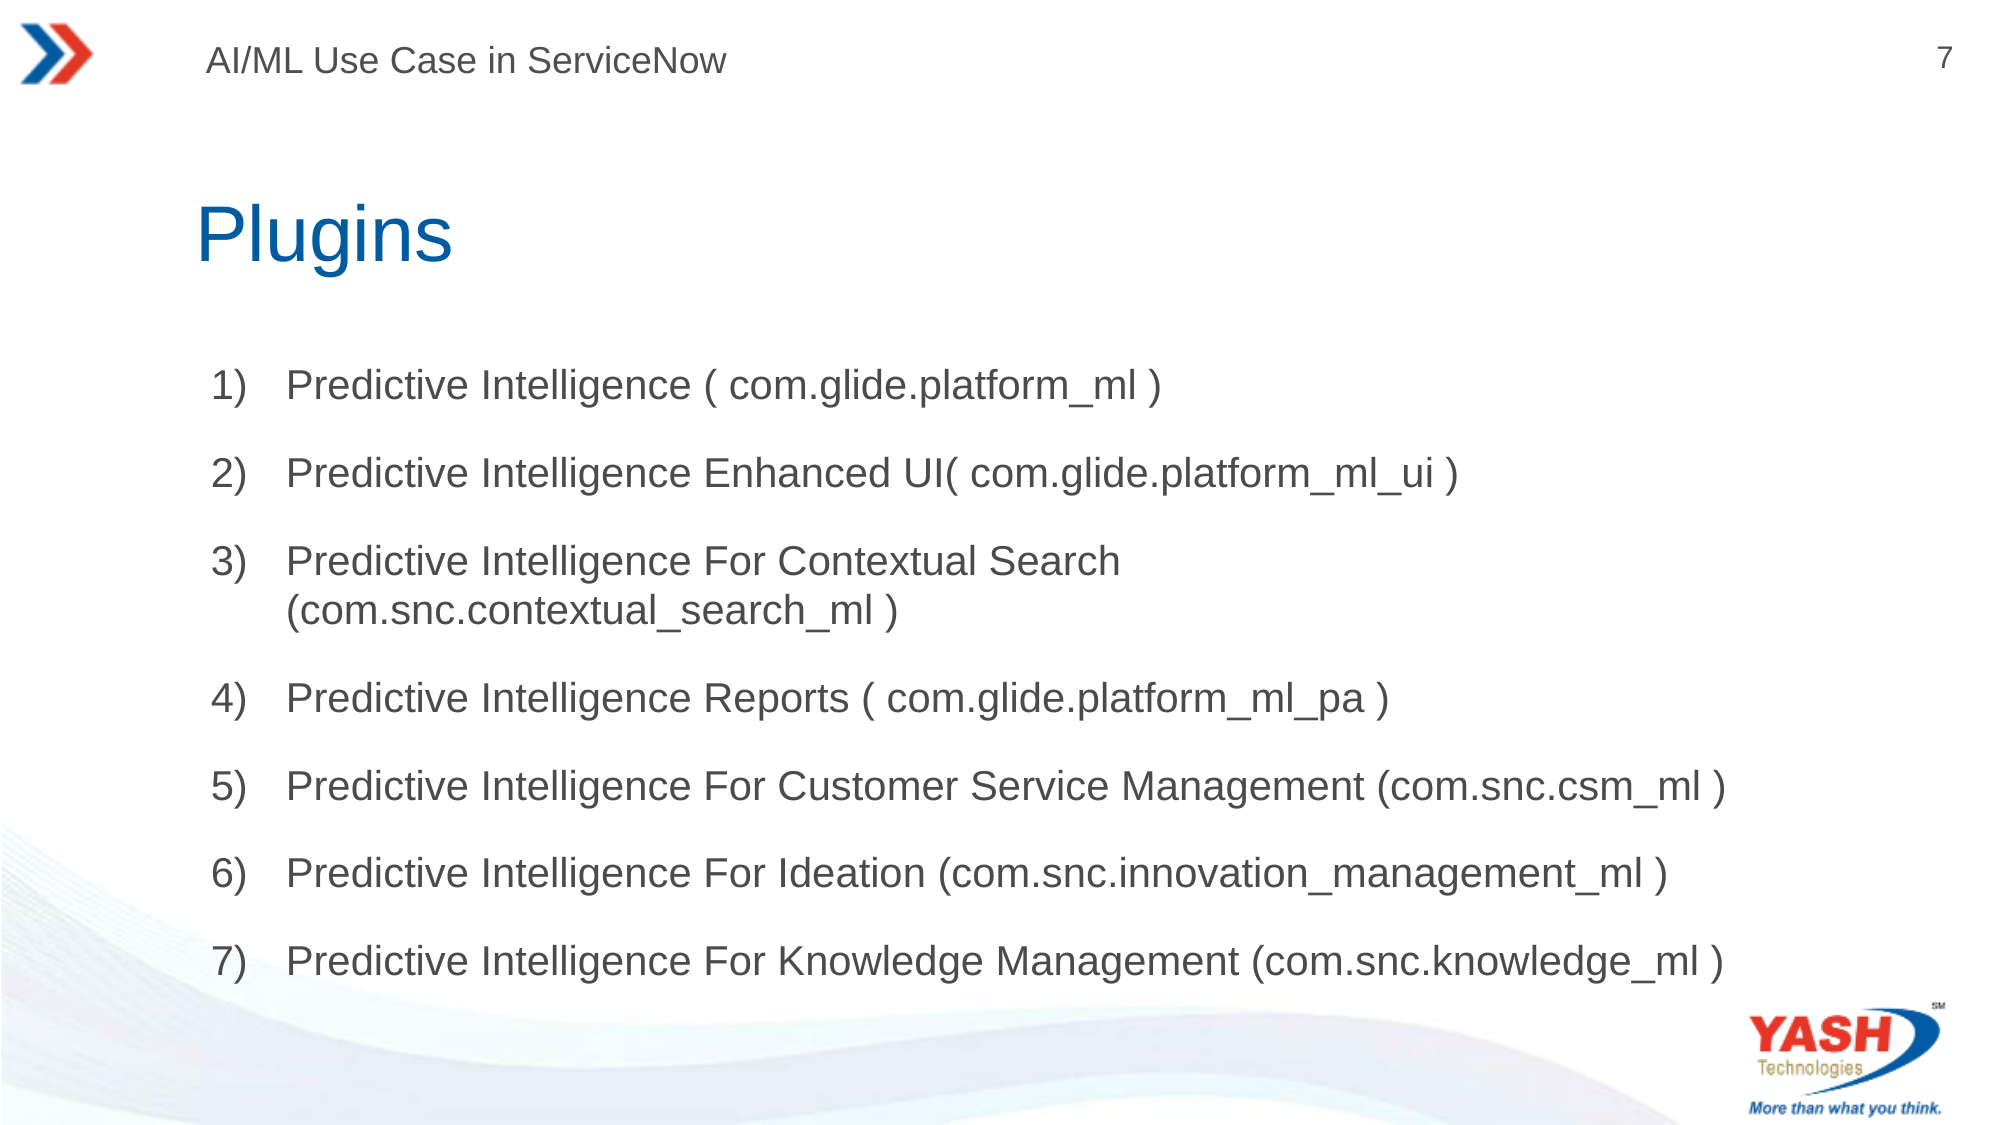

AI/ML Use Case in ServiceNow
# Plugins
Predictive Intelligence ( com.glide.platform_ml )
Predictive Intelligence Enhanced UI( com.glide.platform_ml_ui )
Predictive Intelligence For Contextual Search (com.snc.contextual_search_ml )
Predictive Intelligence Reports ( com.glide.platform_ml_pa )
Predictive Intelligence For Customer Service Management (com.snc.csm_ml )
Predictive Intelligence For Ideation (com.snc.innovation_management_ml )
Predictive Intelligence For Knowledge Management (com.snc.knowledge_ml )